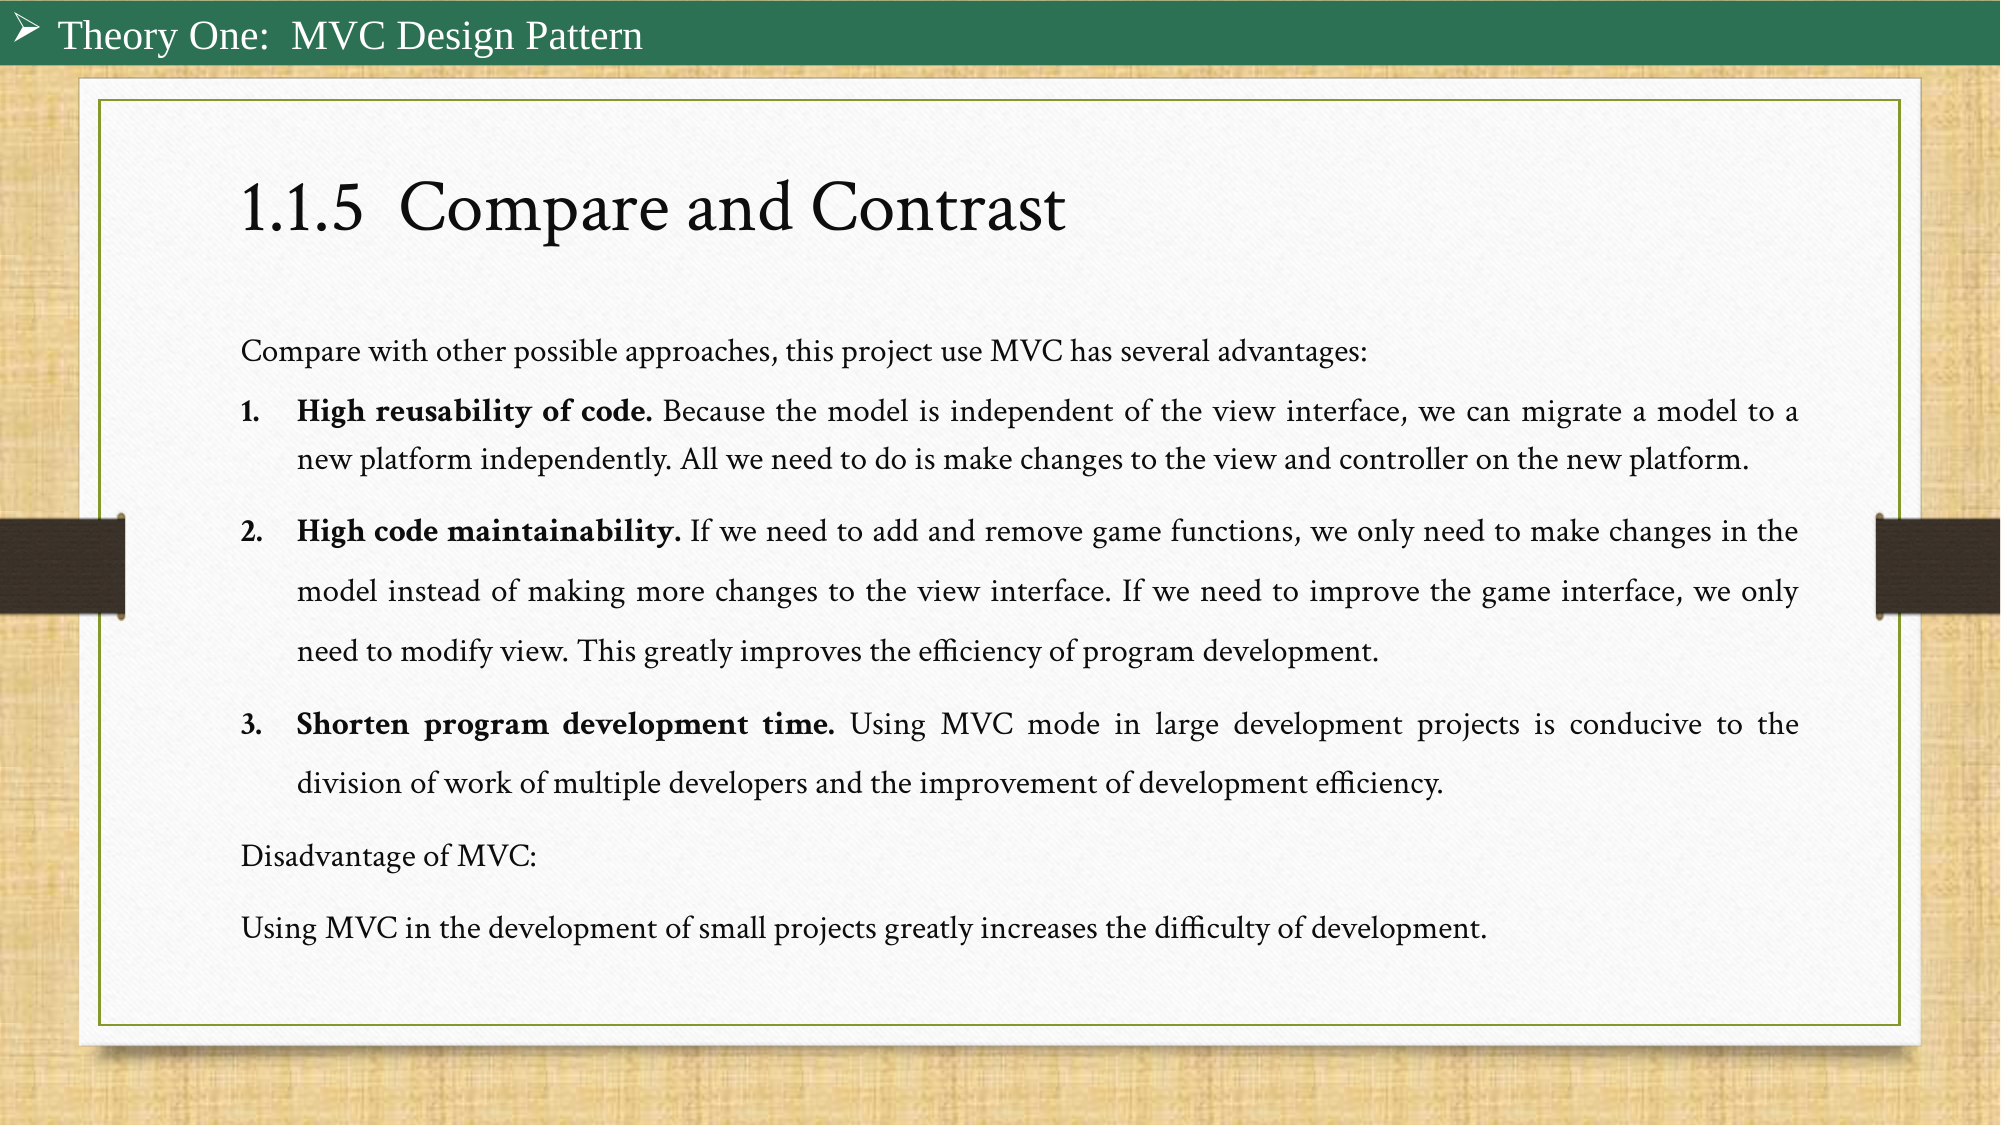

Theory One:  MVC Design Pattern
1.1.5  Compare and Contrast

Compare with other possible approaches, this project use MVC has several advantages:
High reusability of code. Because the model is independent of the view interface, we can migrate a model to a new platform independently. All we need to do is make changes to the view and controller on the new platform.
High code maintainability. If we need to add and remove game functions, we only need to make changes in the model instead of making more changes to the view interface. If we need to improve the game interface, we only need to modify view. This greatly improves the efficiency of program development.
Shorten program development time. Using MVC mode in large development projects is conducive to the division of work of multiple developers and the improvement of development efficiency.
Disadvantage of MVC:
Using MVC in the development of small projects greatly increases the difficulty of development.